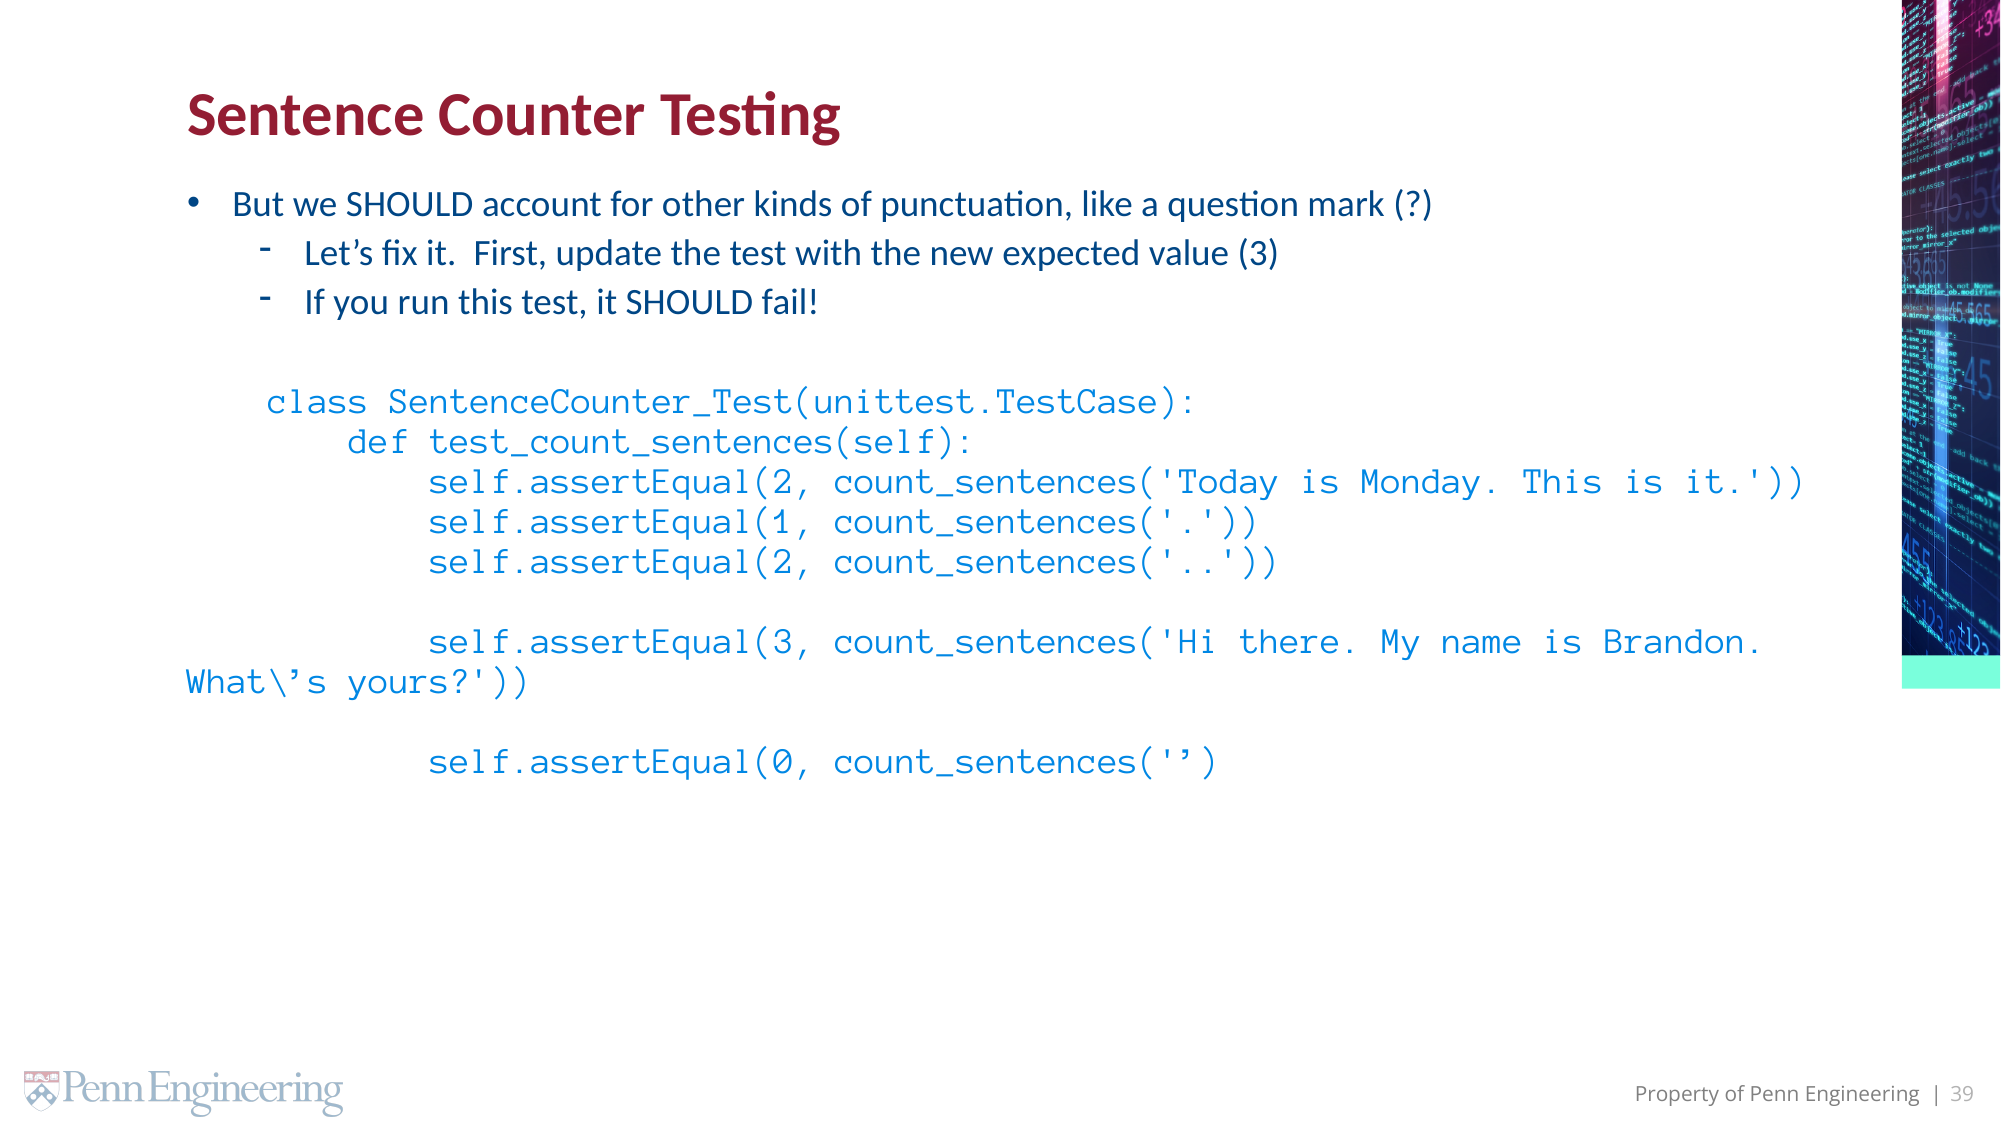

# Sentence Counter Testing
But we SHOULD account for other kinds of punctuation, like a question mark (?)
Let’s fix it.  First, update the test with the new expected value (3)
If you run this test, it SHOULD fail!
    class SentenceCounter_Test(unittest.TestCase):
        def test_count_sentences(self):
            self.assertEqual(2, count_sentences('Today is Monday. This is it.'))
            self.assertEqual(1, count_sentences('.'))
            self.assertEqual(2, count_sentences('..'))
            self.assertEqual(3, count_sentences('Hi there. My name is Brandon. What\’s yours?'))
            self.assertEqual(0, count_sentences('’)
39